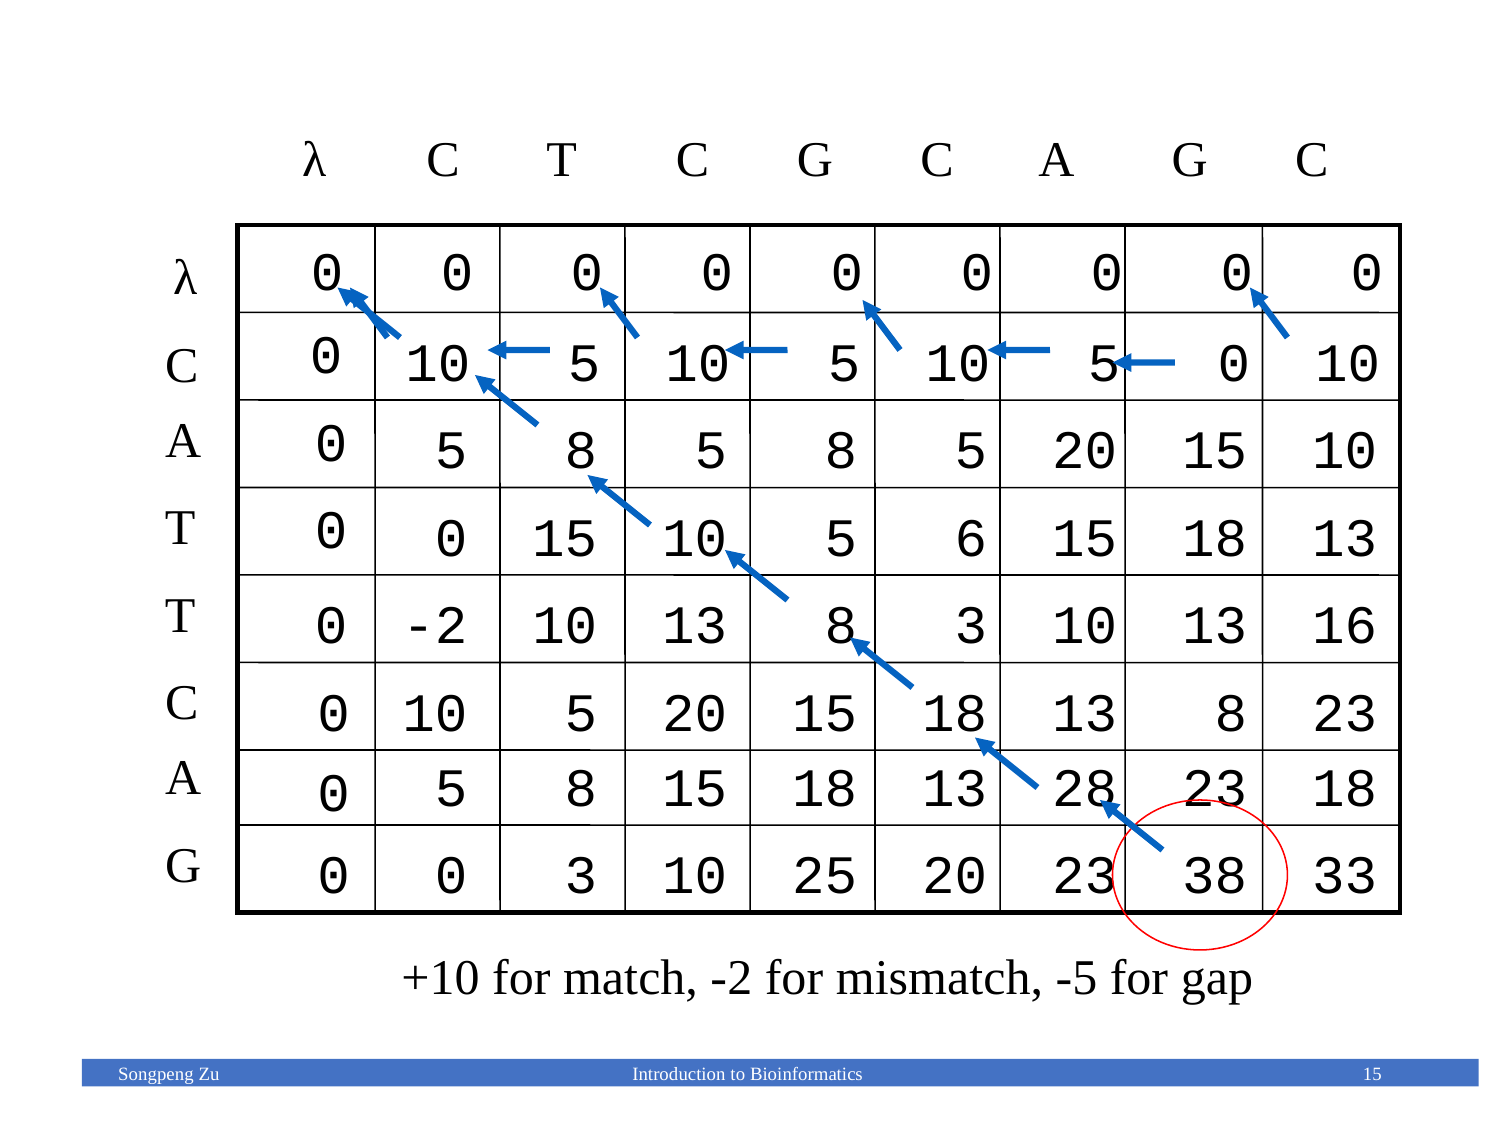

λ        C       T        C       G       C       A        G       C

 0   0   0   0   0   0   0   0   0
 0
  0
  0
  0
  0
  0
  0
λ

10   5  10   5  10   5   0  10
C
A

 5   8   5   8   5  20  15  10
 0  15  10   5   6  15  18  13
-2  10  13   8   3  10  13  16
10   5  20  15  18  13   8  23
 5   8  15  18  13  28  23  18
 0   3  10  25  20  23  38  33
T

T

C

A

G

+10 for match, -2 for mismatch, -5 for gap
Songpeng Zu
Introduction to Bioinformatics
15